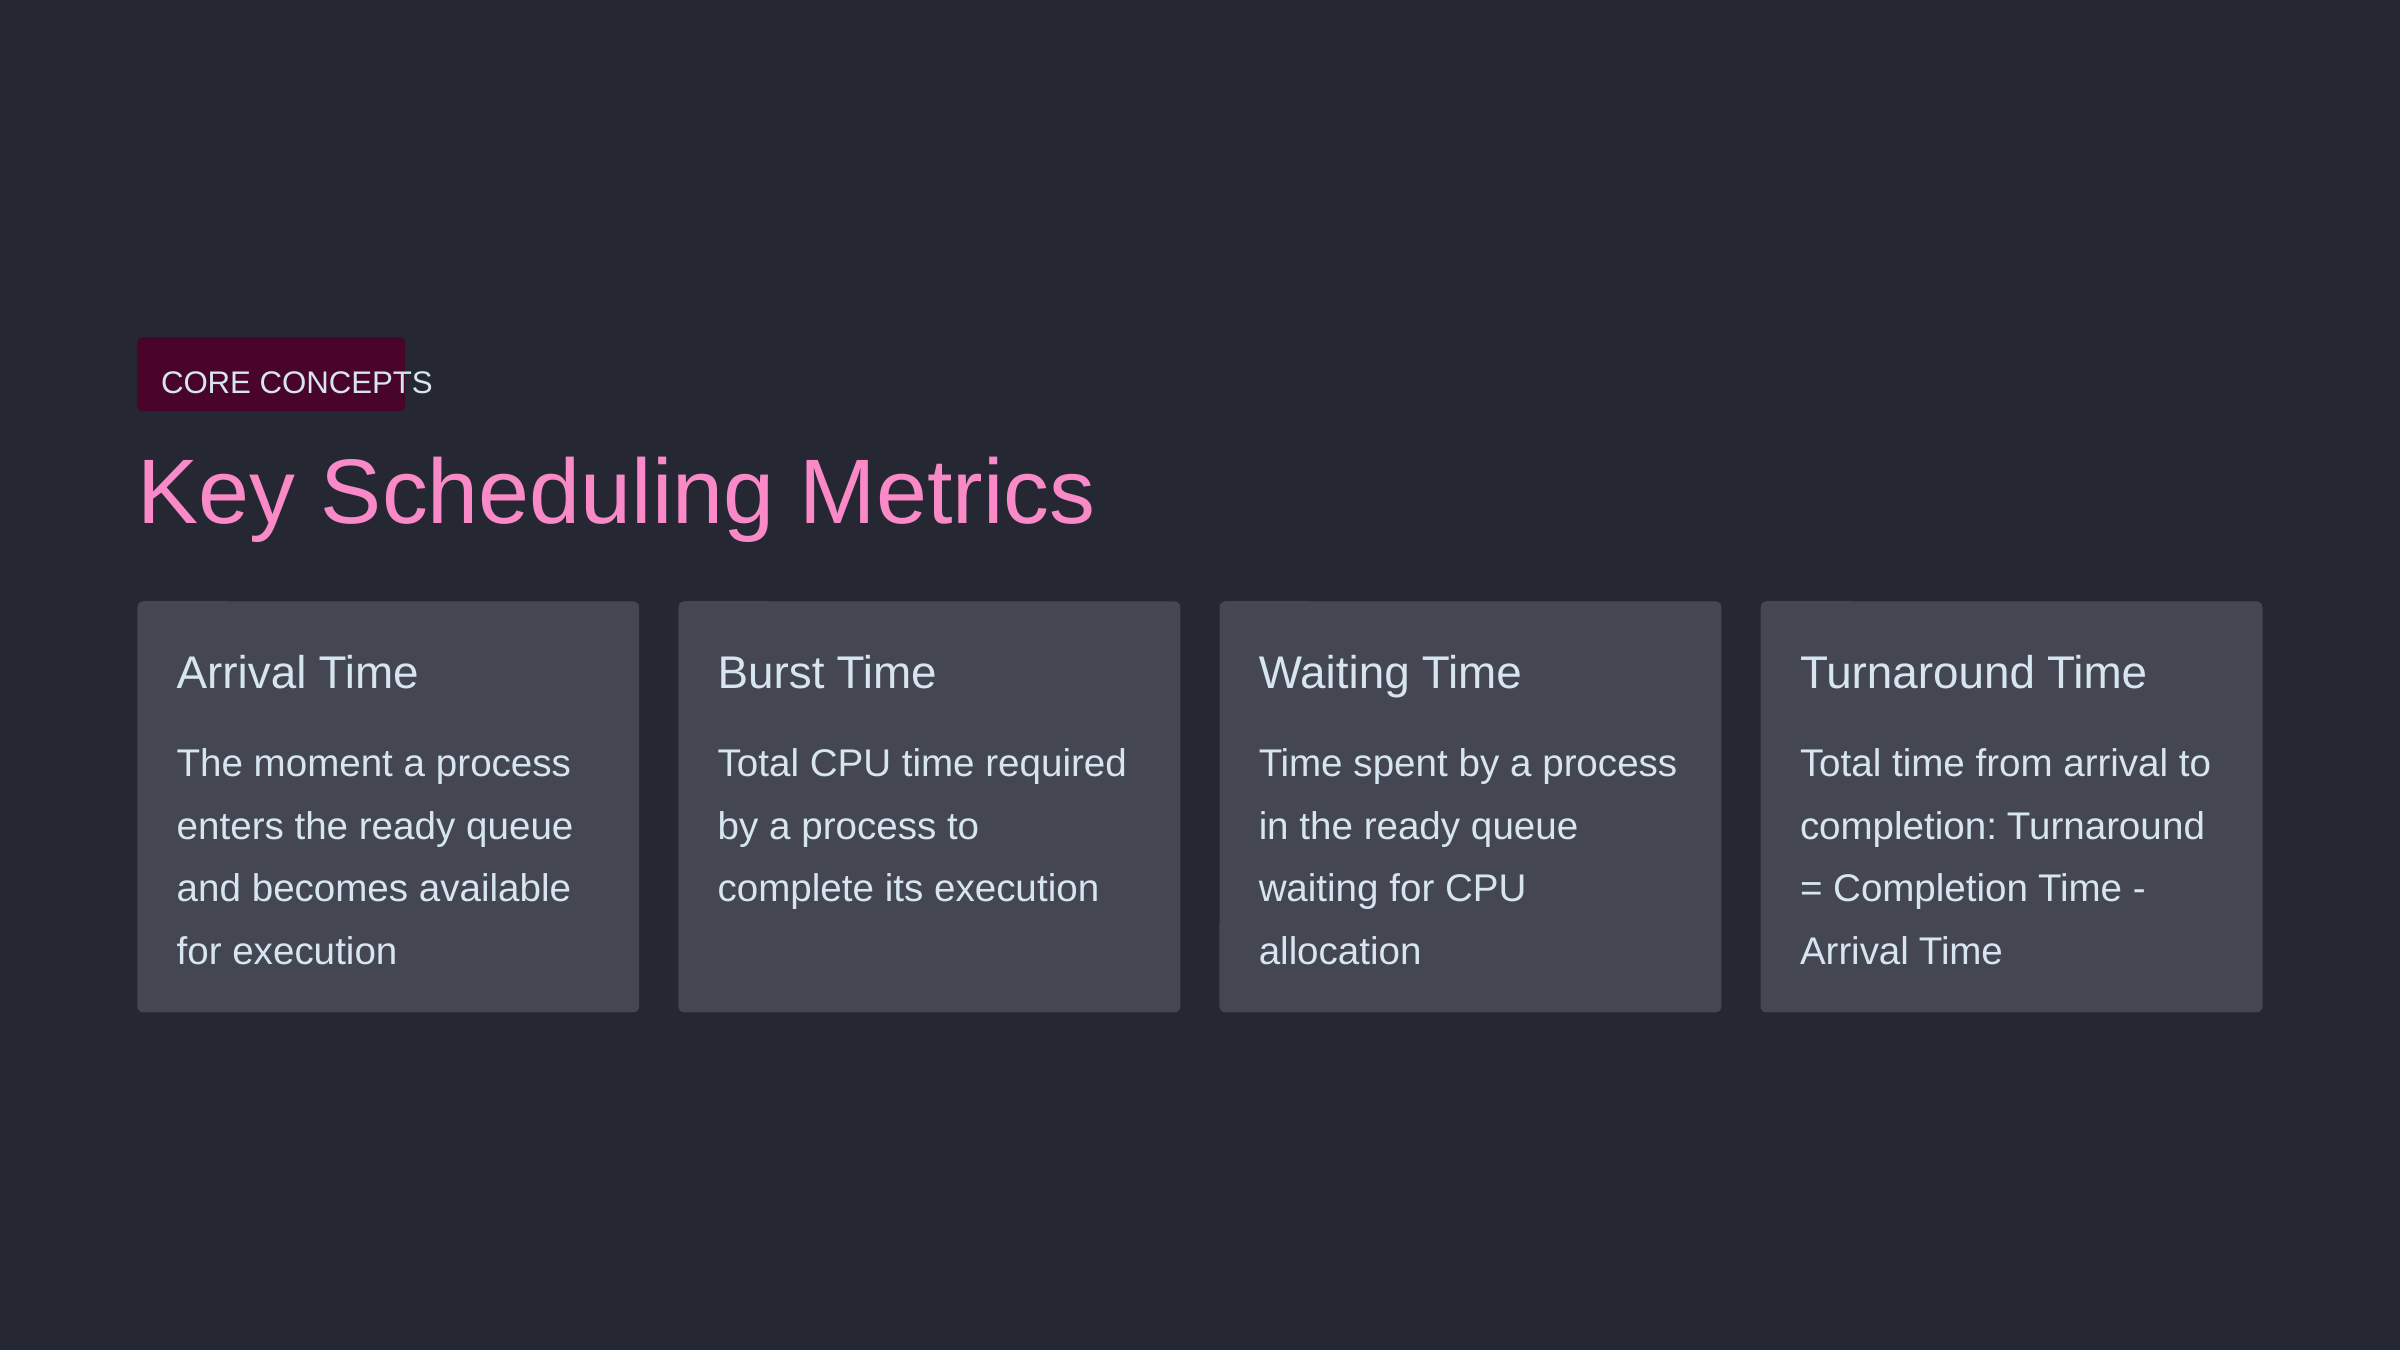

CORE CONCEPTS
Key Scheduling Metrics

Arrival Time
Burst Time
Waiting Time
Turnaround Time
The moment a process enters the ready queue and becomes available for execution
Total CPU time required by a process to complete its execution
Time spent by a process in the ready queue waiting for CPU allocation
Total time from arrival to completion: Turnaround = Completion Time - Arrival Time